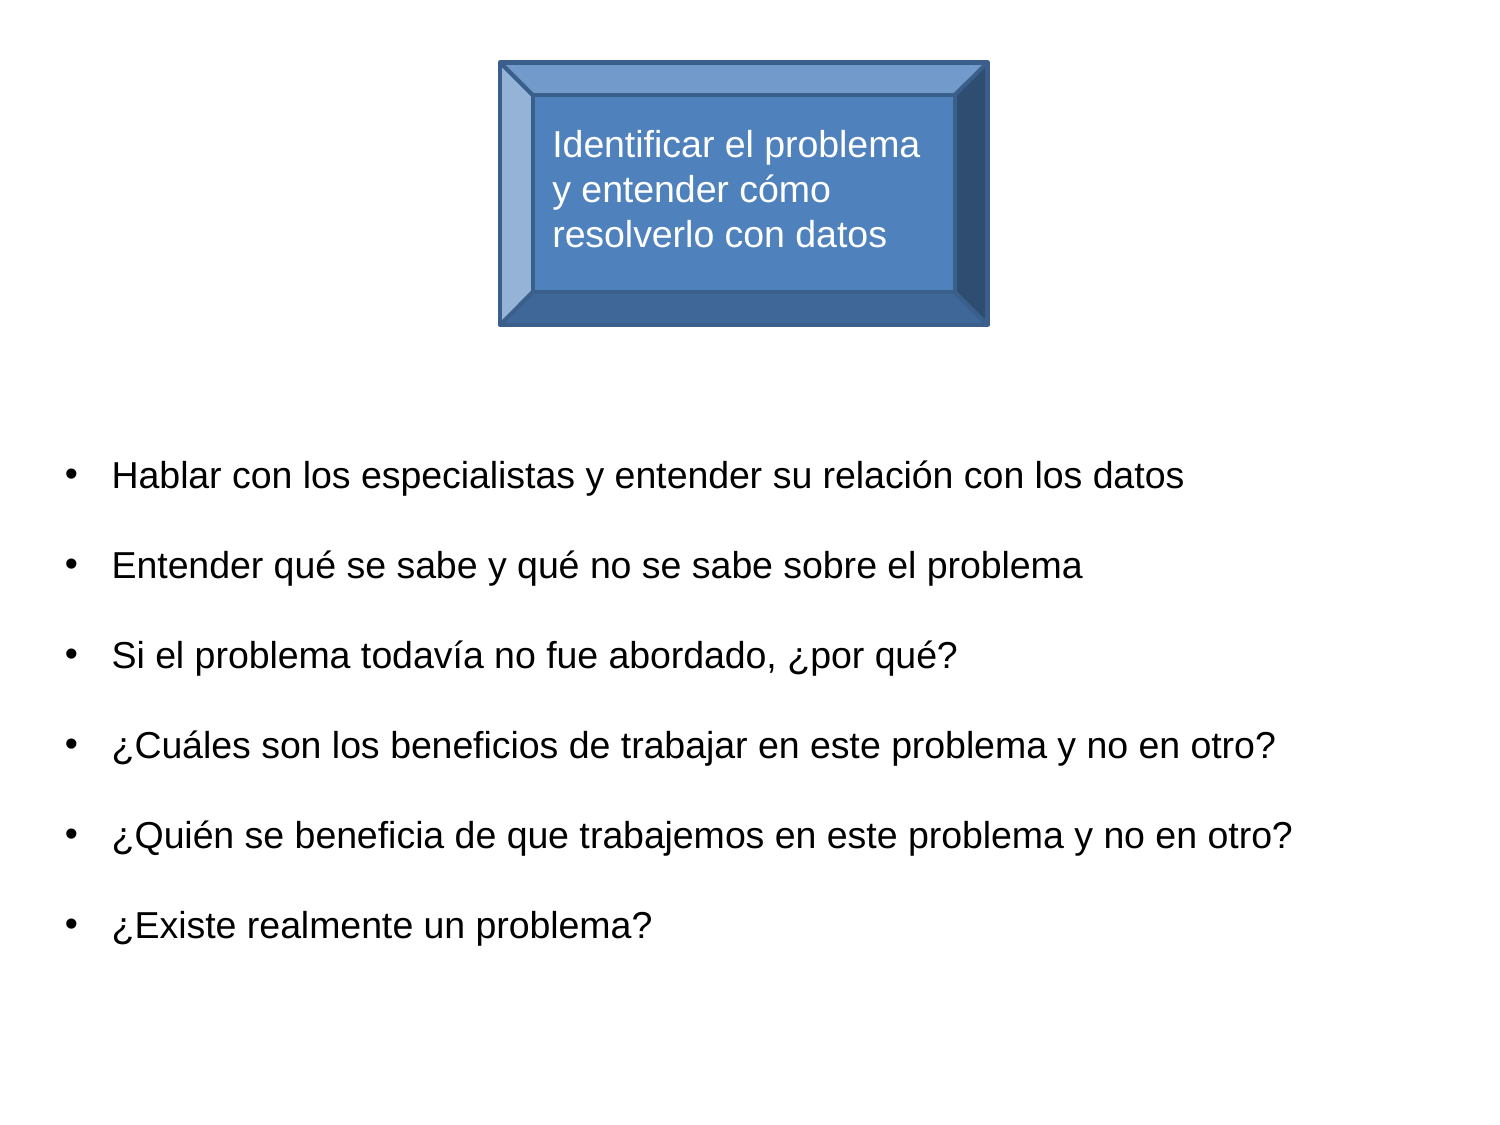

Identificar el problema y entender cómo resolverlo con datos
Hablar con los especialistas y entender su relación con los datos

Entender qué se sabe y qué no se sabe sobre el problema

Si el problema todavía no fue abordado, ¿por qué?

¿Cuáles son los beneficios de trabajar en este problema y no en otro?

¿Quién se beneficia de que trabajemos en este problema y no en otro?

¿Existe realmente un problema?